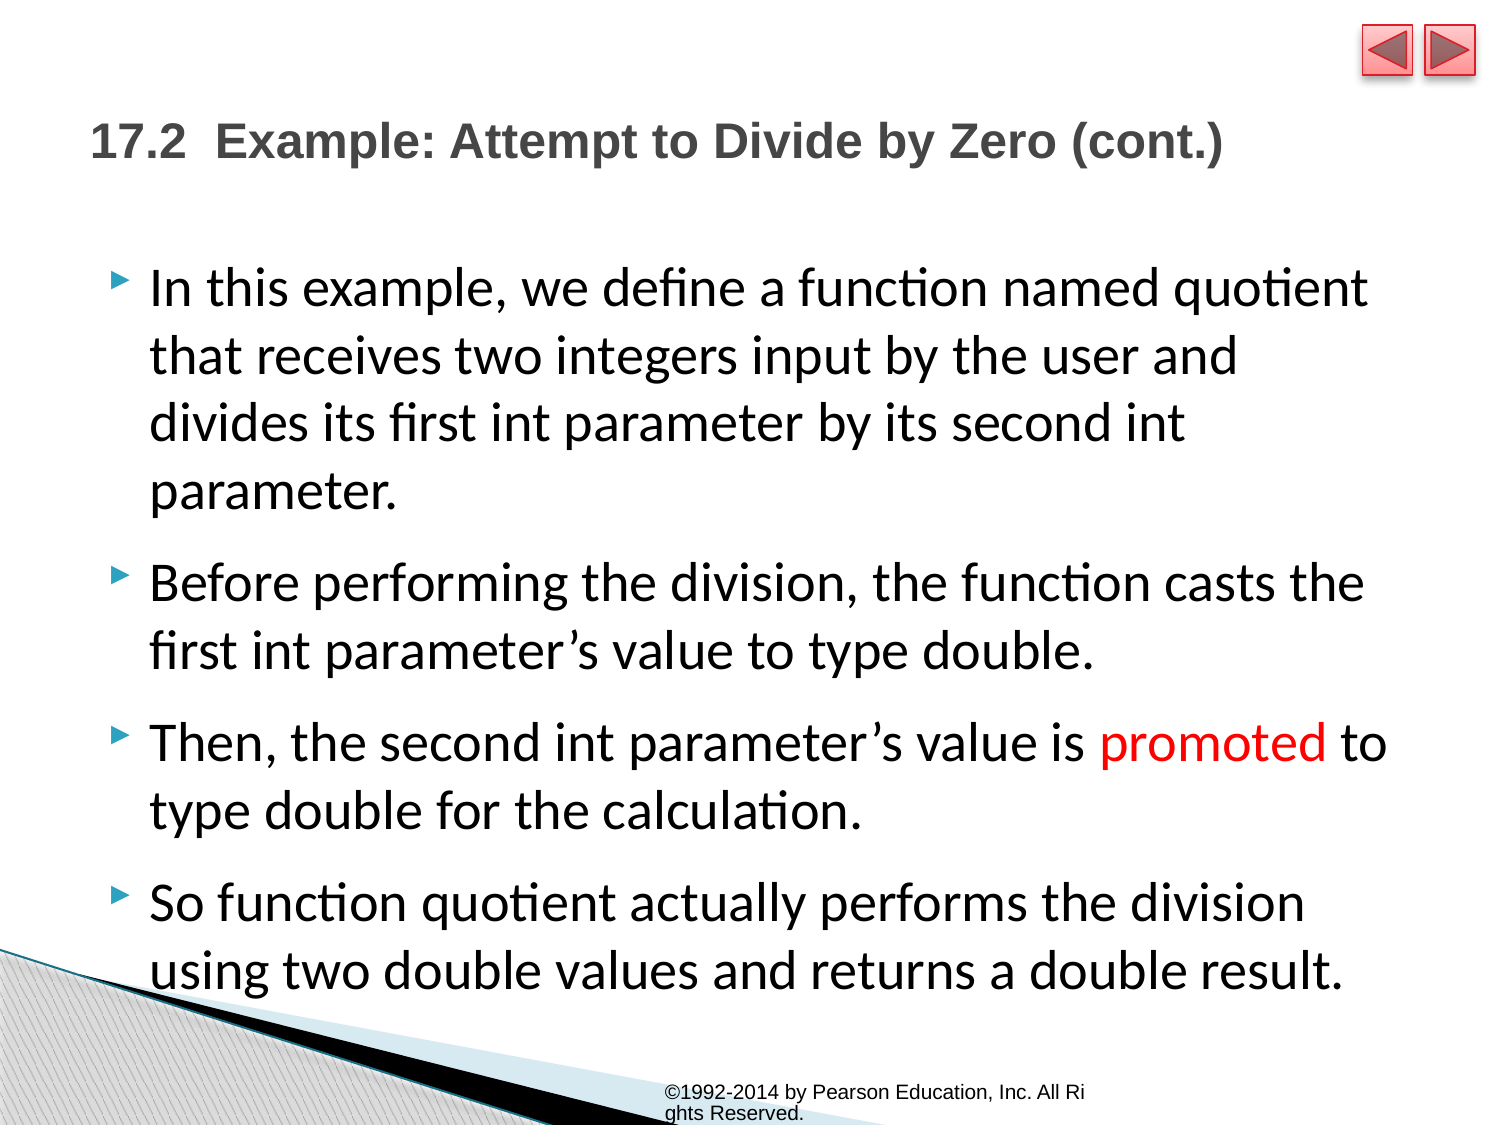

# 17.2  Example: Attempt to Divide by Zero (cont.)
In this example, we define a function named quotient that receives two integers input by the user and divides its first int parameter by its second int parameter.
Before performing the division, the function casts the first int parameter’s value to type double.
Then, the second int parameter’s value is promoted to type double for the calculation.
So function quotient actually performs the division using two double values and returns a double result.
©1992-2014 by Pearson Education, Inc. All Rights Reserved.